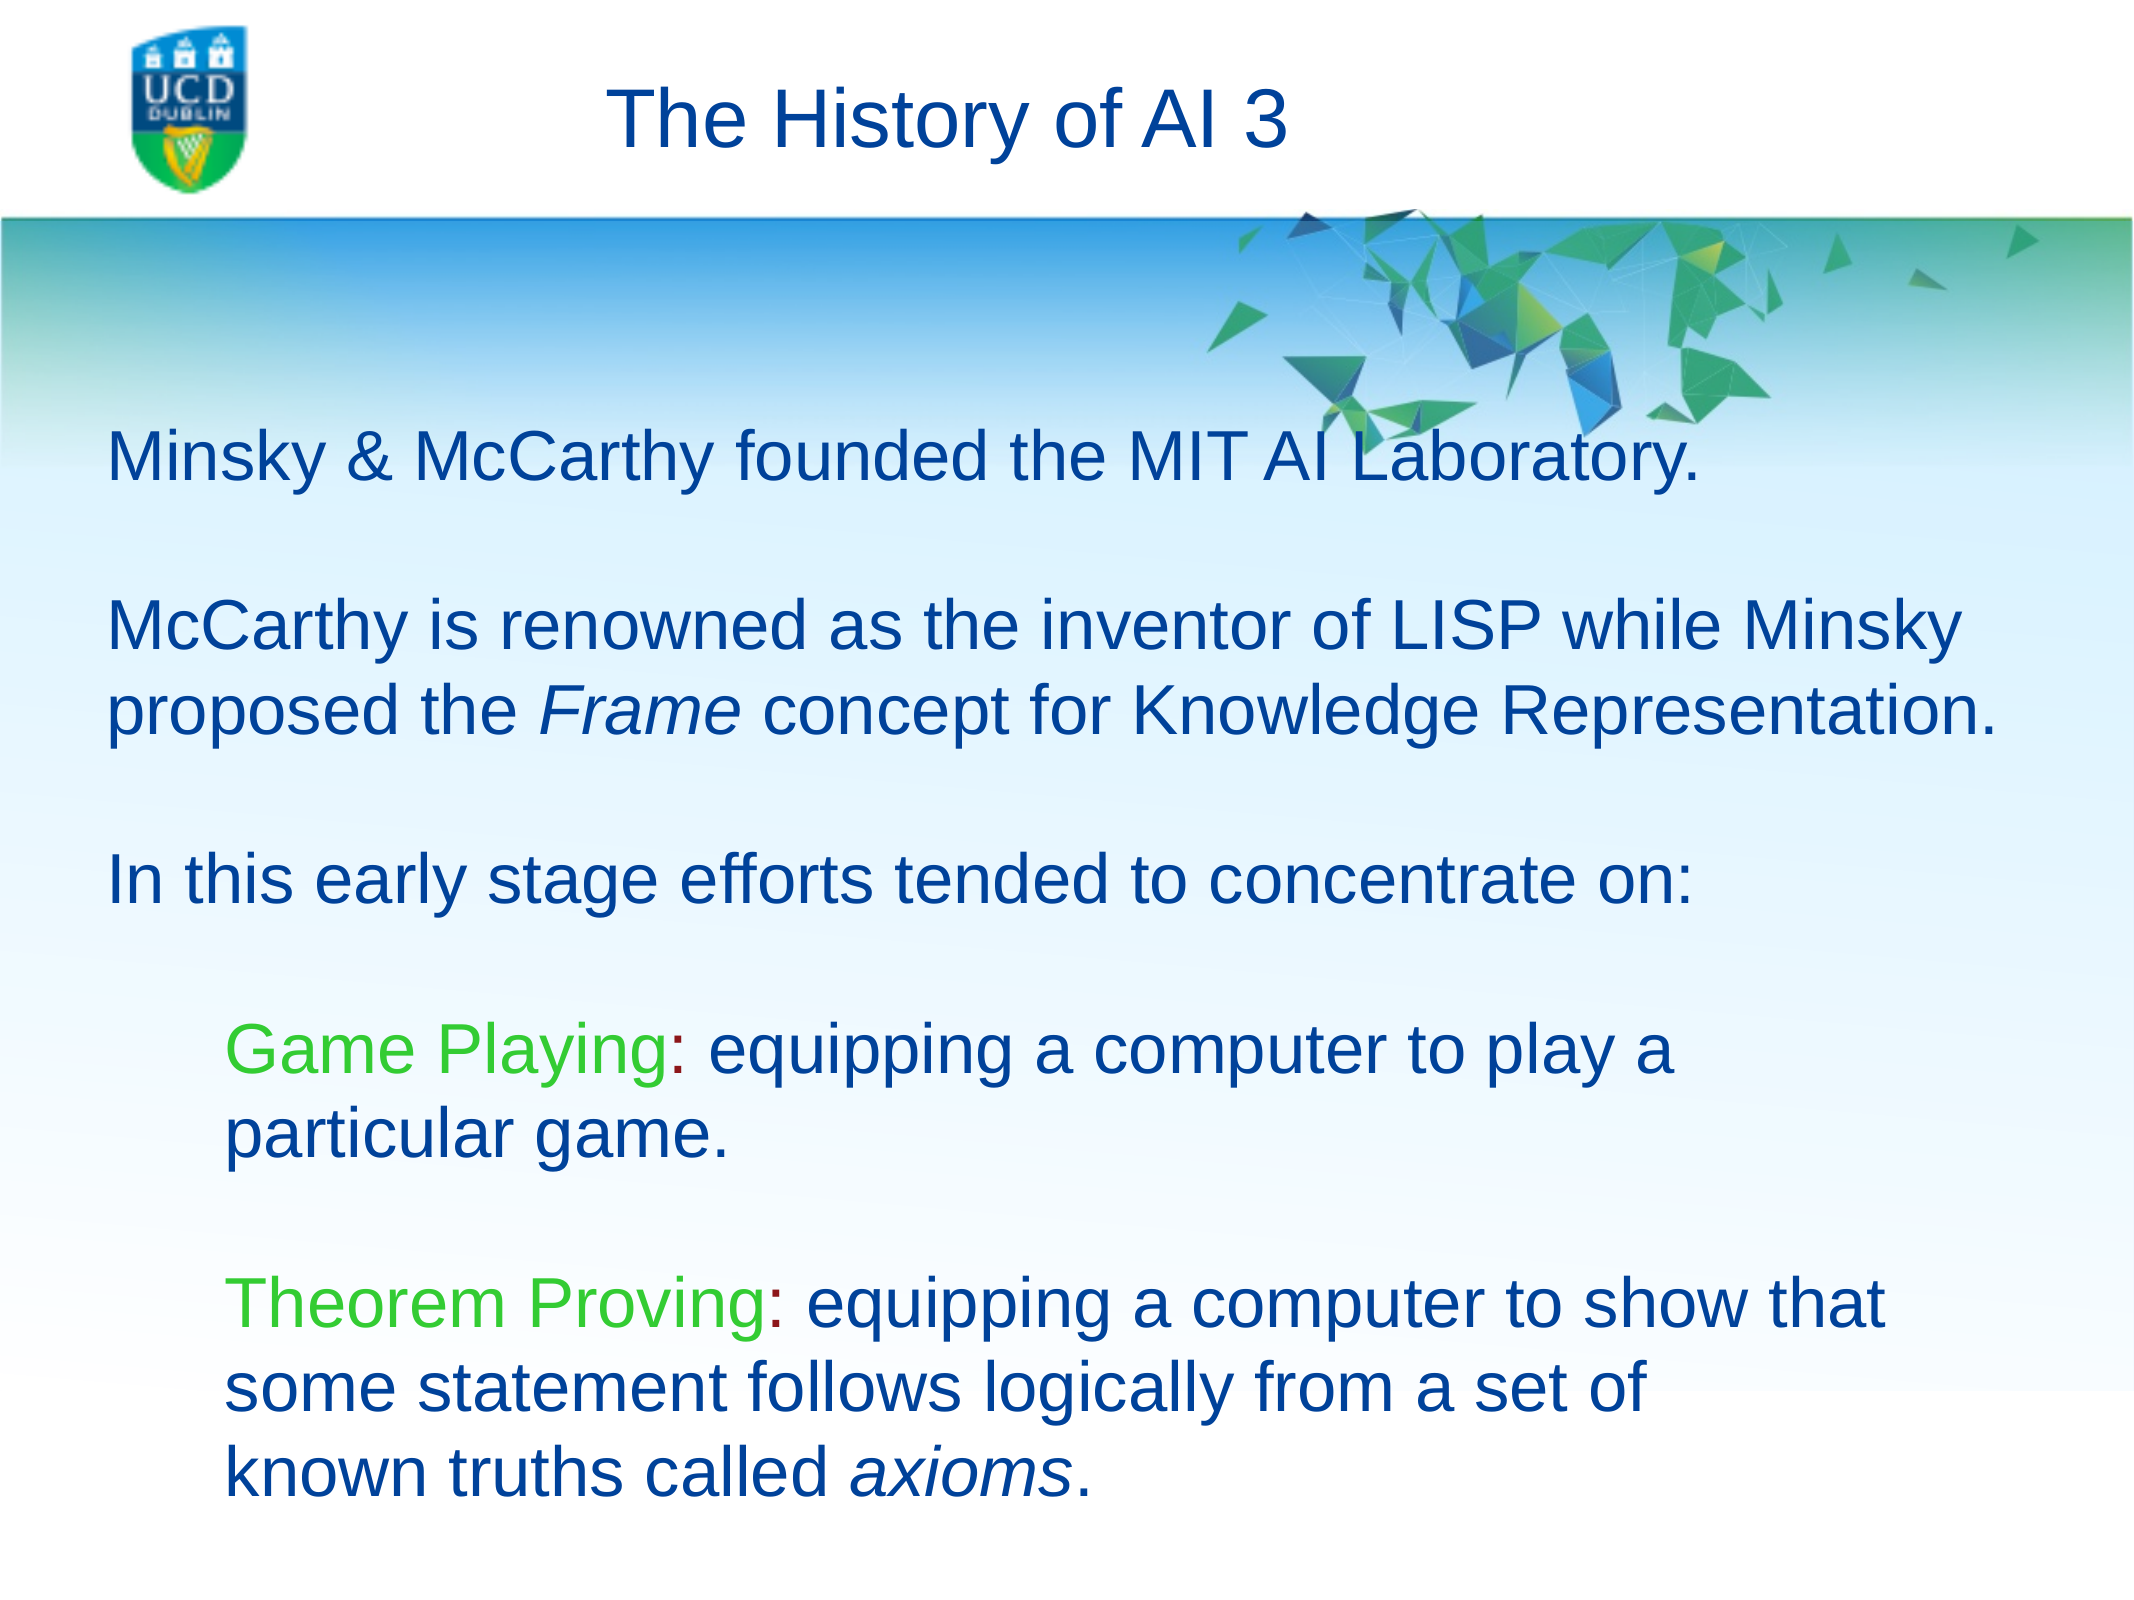

# The History of AI 3
Minsky & McCarthy founded the MIT AI Laboratory.

McCarthy is renowned as the inventor of LISP while Minsky
proposed the Frame concept for Knowledge Representation.

In this early stage efforts tended to concentrate on:

      Game Playing: equipping a computer to play a
      particular game.

      Theorem Proving: equipping a computer to show that
      some statement follows logically from a set of
      known truths called axioms.